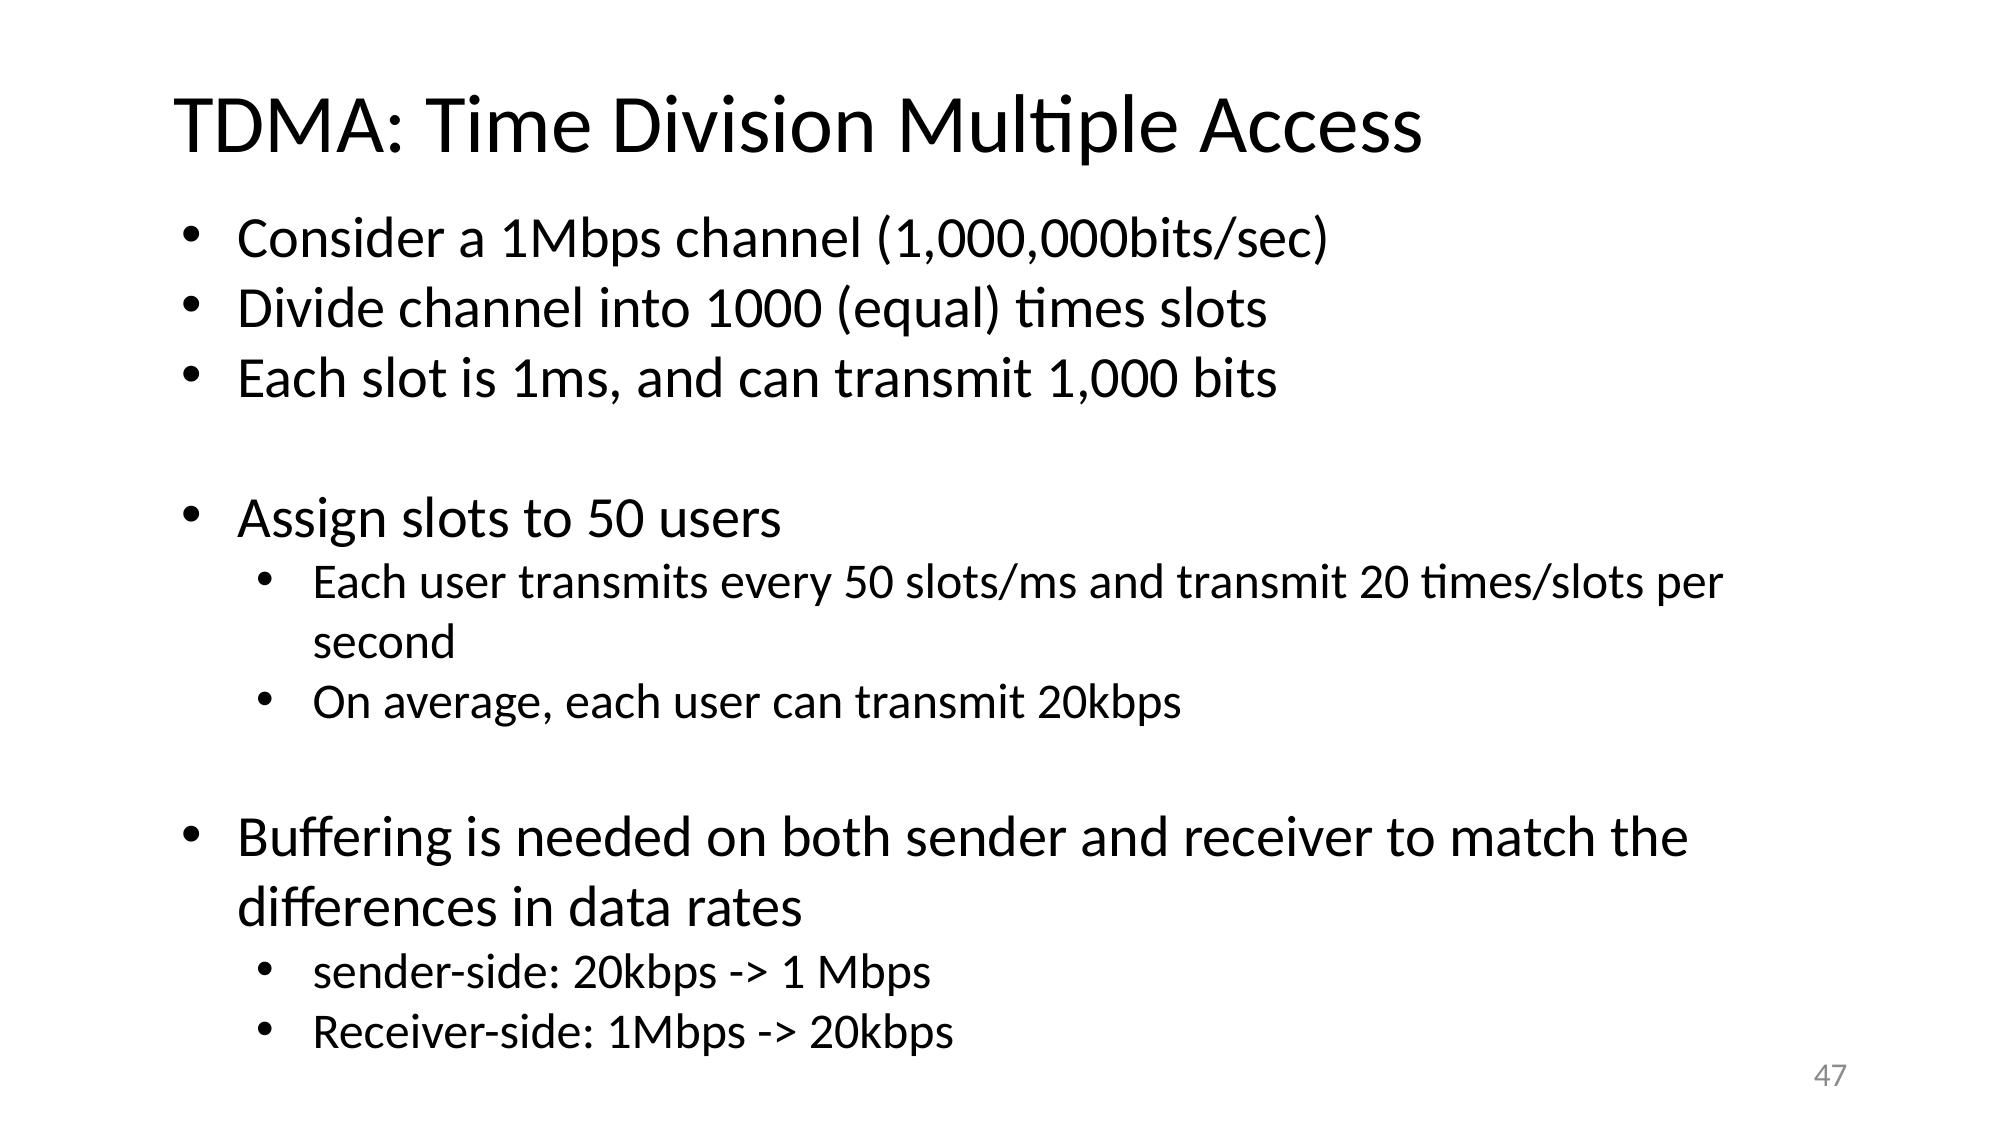

# TDMA: Time Division Multiple Access‏
Consider a 1Mbps channel (1,000,000bits/sec)
Divide channel into 1000 (equal) times slots
Each slot is 1ms, and can transmit 1,000 bits

Assign slots to 50 users
Each user transmits every 50 slots/ms and transmit 20 times/slots per second
On average, each user can transmit 20kbps

Buffering is needed on both sender and receiver to match the differences in data rates
sender-side: 20kbps -> 1 Mbps
Receiver-side: 1Mbps -> 20kbps
47